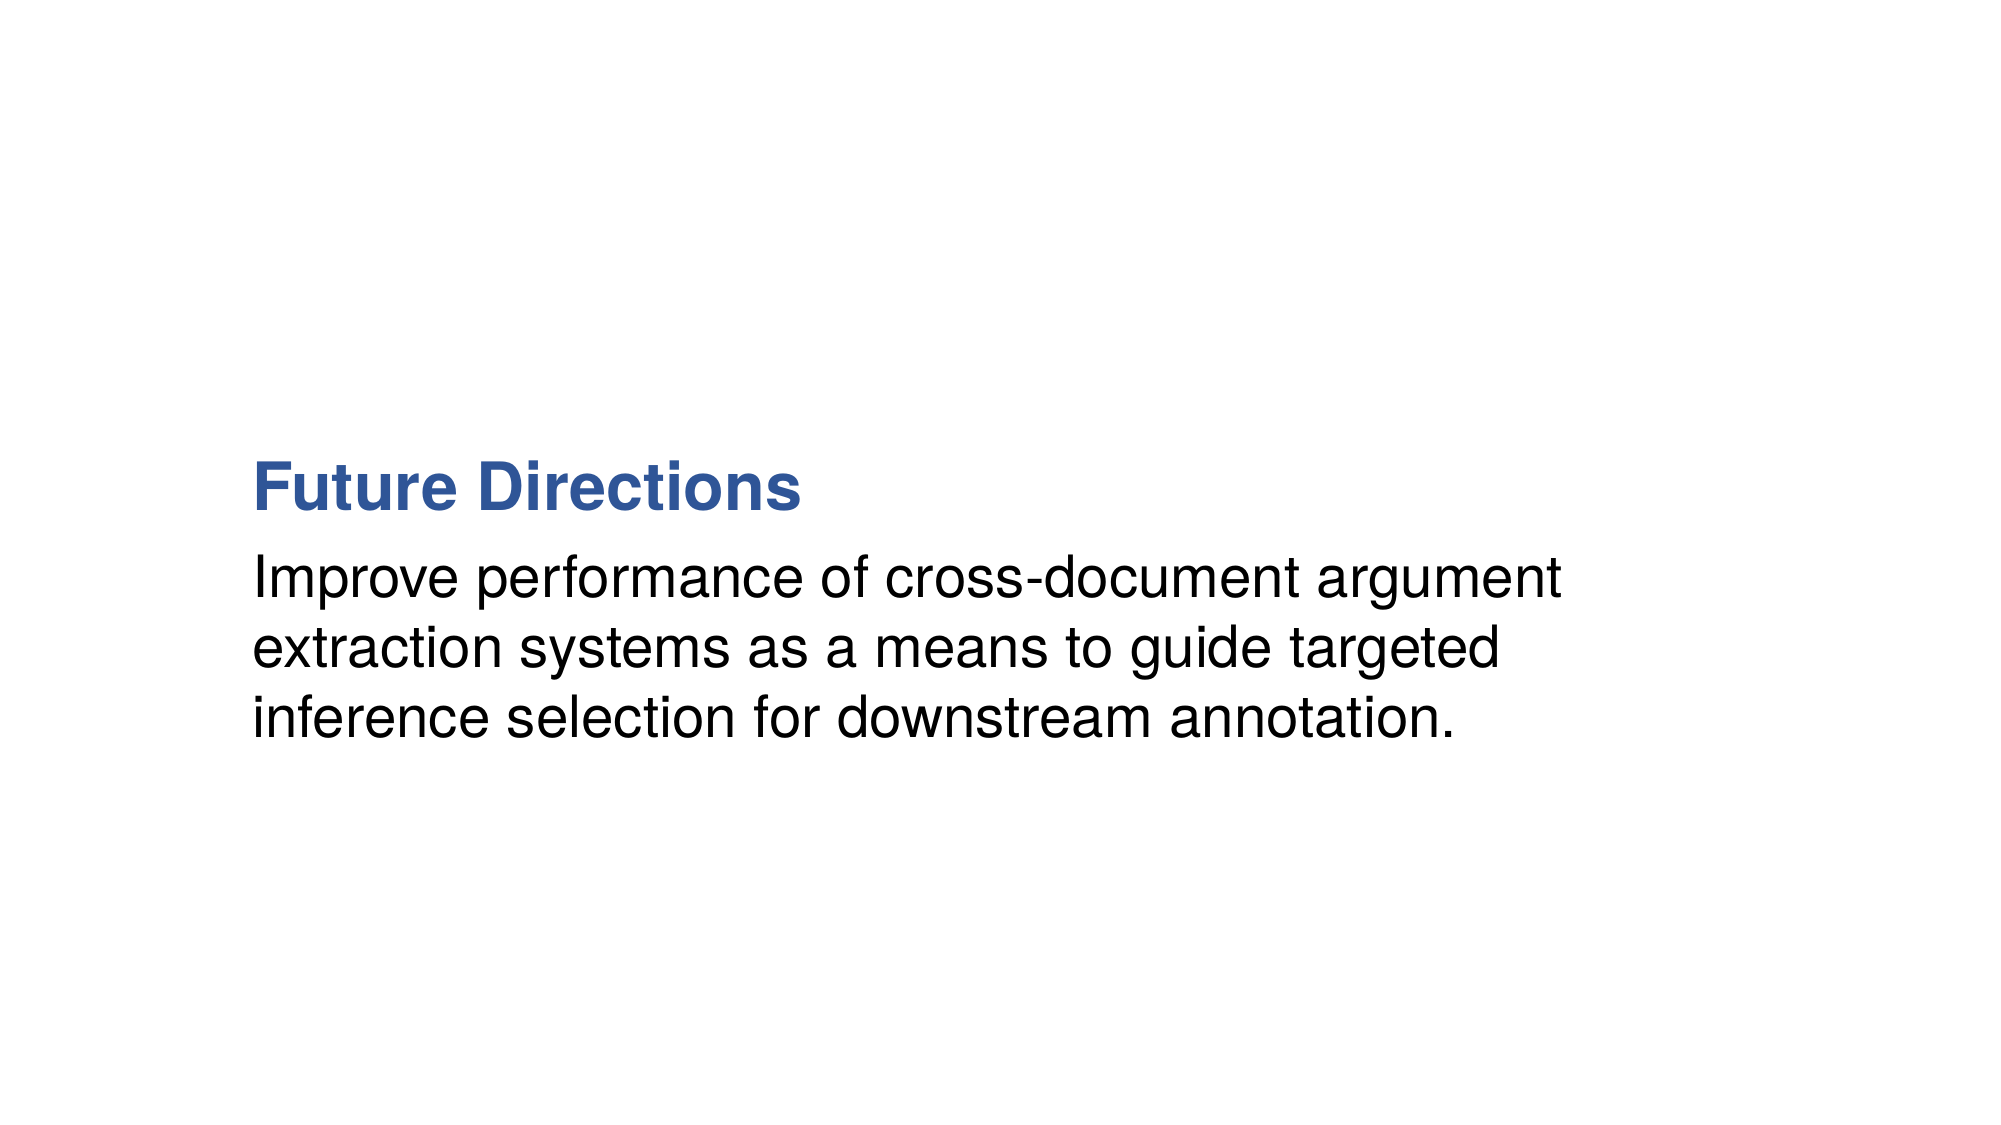

Future Directions
Improve performance of cross-document argument extraction systems as a means to guide targeted inference selection for downstream annotation.